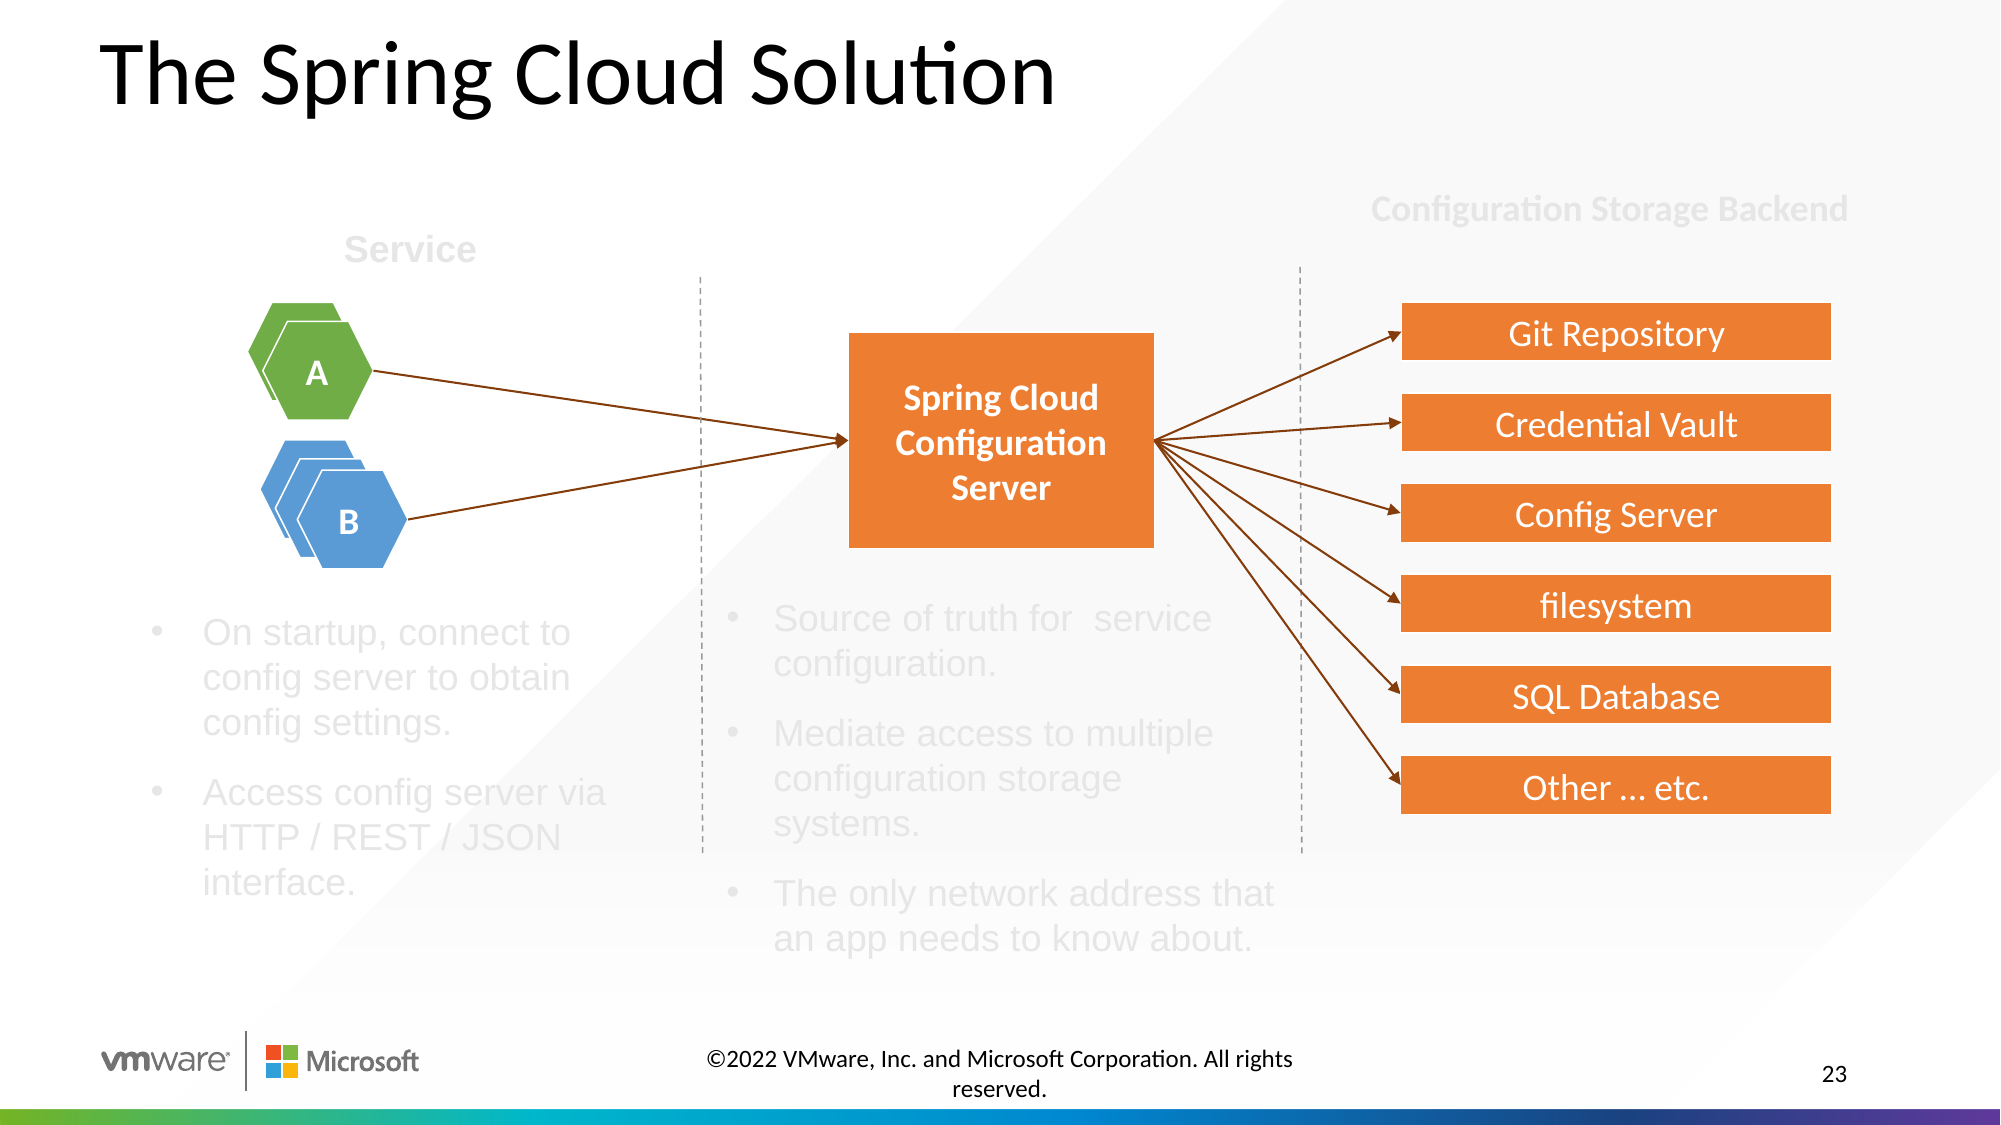

# The Spring Cloud Solution
Configuration Storage Backend
Service

Git Repository
 A
Spring Cloud Configuration Server
Credential Vault

 B
Config Server
filesystem
Source of truth for  service configuration.
Mediate access to multiple configuration storage systems.
The only network address that an app needs to know about.
On startup, connect to config server to obtain config settings.
Access config server via HTTP / REST / JSON interface.
SQL Database
Other … etc.
©2022 VMware, Inc. and Microsoft Corporation. All rights reserved.
23